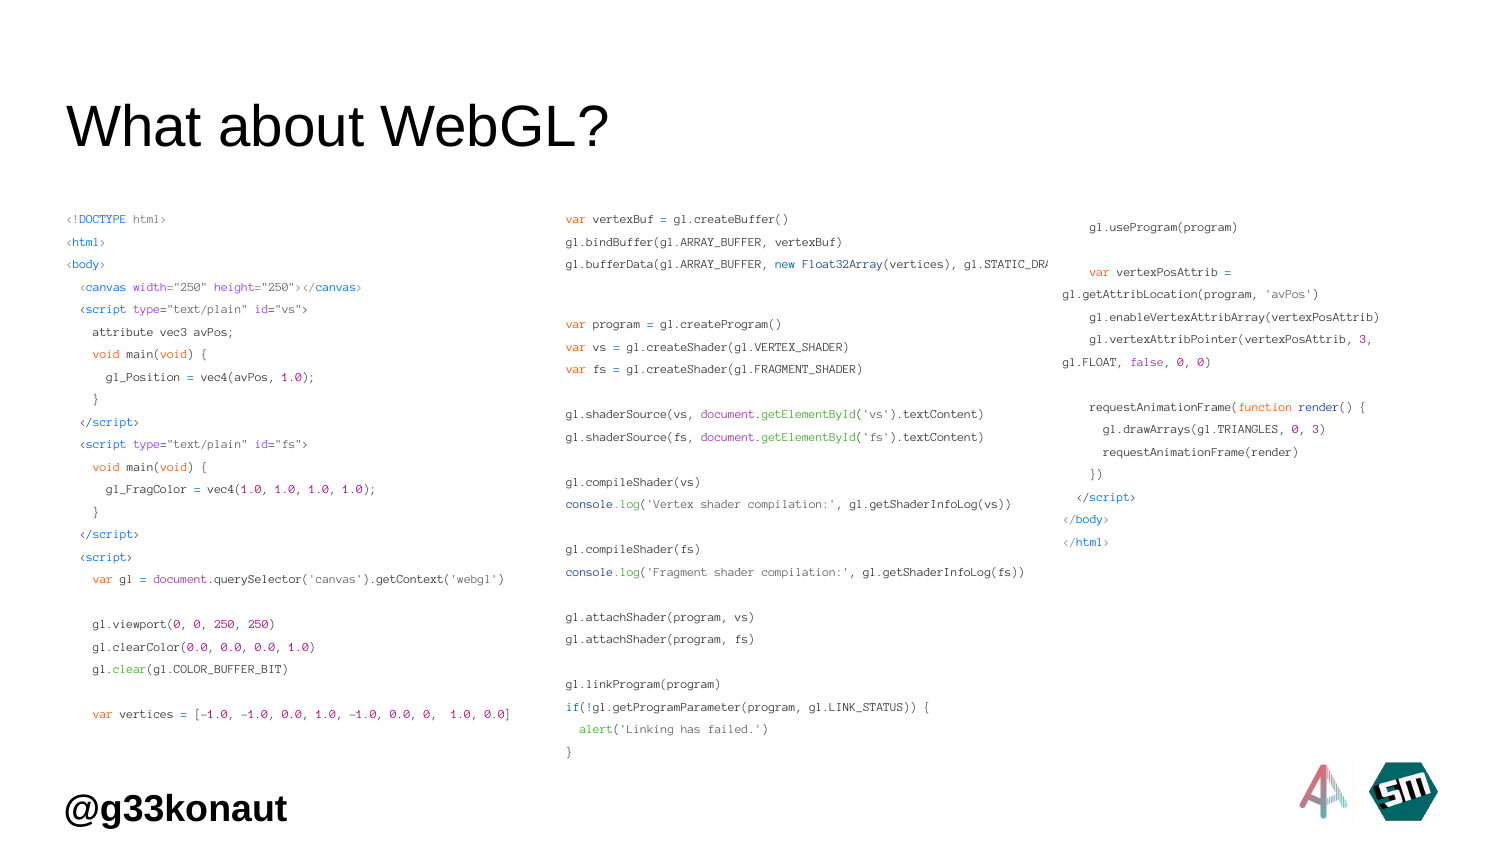

# What about WebGL?

<!DOCTYPE html>
<html>
<body>
  <canvas width="250" height="250"></canvas>
  <script type="text/plain" id="vs">
    attribute vec3 avPos;
    void main(void) {
      gl_Position = vec4(avPos, 1.0);
    }
  </script>
  <script type="text/plain" id="fs">
    void main(void) {
      gl_FragColor = vec4(1.0, 1.0, 1.0, 1.0);
    }
  </script>
  <script>
    var gl = document.querySelector('canvas').getContext('webgl')
    gl.viewport(0, 0, 250, 250)
    gl.clearColor(0.0, 0.0, 0.0, 1.0)
    gl.clear(gl.COLOR_BUFFER_BIT)
    var vertices = [-1.0, -1.0, 0.0, 1.0, -1.0, 0.0, 0,  1.0, 0.0]
    var vertexBuf = gl.createBuffer()
    gl.bindBuffer(gl.ARRAY_BUFFER, vertexBuf)
    gl.bufferData(gl.ARRAY_BUFFER, new Float32Array(vertices), gl.STATIC_DRAW)

    var program = gl.createProgram()
    var vs = gl.createShader(gl.VERTEX_SHADER)
    var fs = gl.createShader(gl.FRAGMENT_SHADER)
    gl.shaderSource(vs, document.getElementById('vs').textContent)
    gl.shaderSource(fs, document.getElementById('fs').textContent)
    gl.compileShader(vs)
    console.log('Vertex shader compilation:', gl.getShaderInfoLog(vs))
    gl.compileShader(fs)
    console.log('Fragment shader compilation:', gl.getShaderInfoLog(fs))
    gl.attachShader(program, vs)
    gl.attachShader(program, fs)
    gl.linkProgram(program)
    if(!gl.getProgramParameter(program, gl.LINK_STATUS)) {
      alert('Linking has failed.')
    }
    gl.useProgram(program)
    var vertexPosAttrib = gl.getAttribLocation(program, 'avPos')
    gl.enableVertexAttribArray(vertexPosAttrib)
    gl.vertexAttribPointer(vertexPosAttrib, 3, gl.FLOAT, false, 0, 0)
    requestAnimationFrame(function render() {
      gl.drawArrays(gl.TRIANGLES, 0, 3)
      requestAnimationFrame(render)
    })
  </script>
</body>
</html>